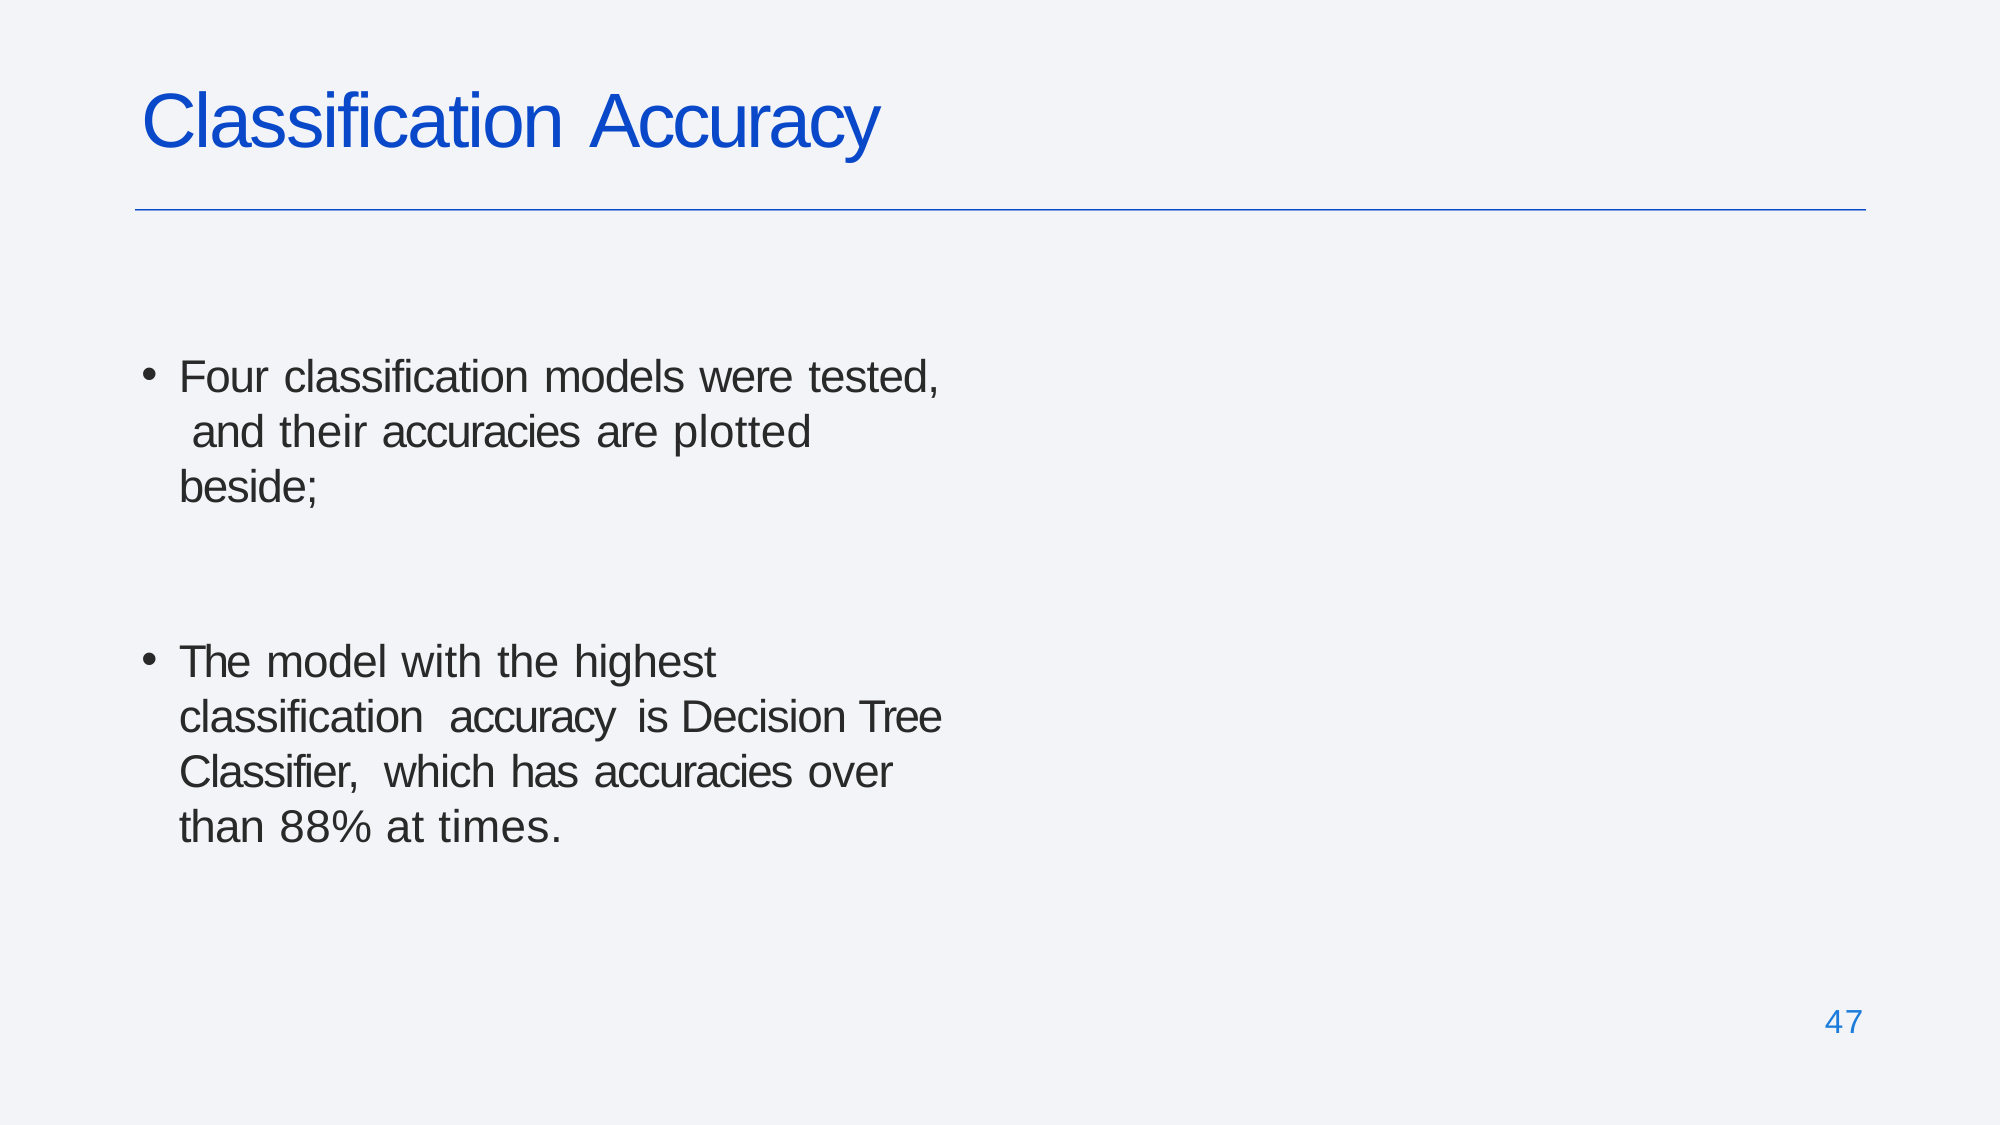

# Classification Accuracy
Four classification models were tested,  and their accuracies are plotted beside;

The model with the highest classification  accuracy is Decision Tree Classifier,  which has accuracies over than 88% at times.
47